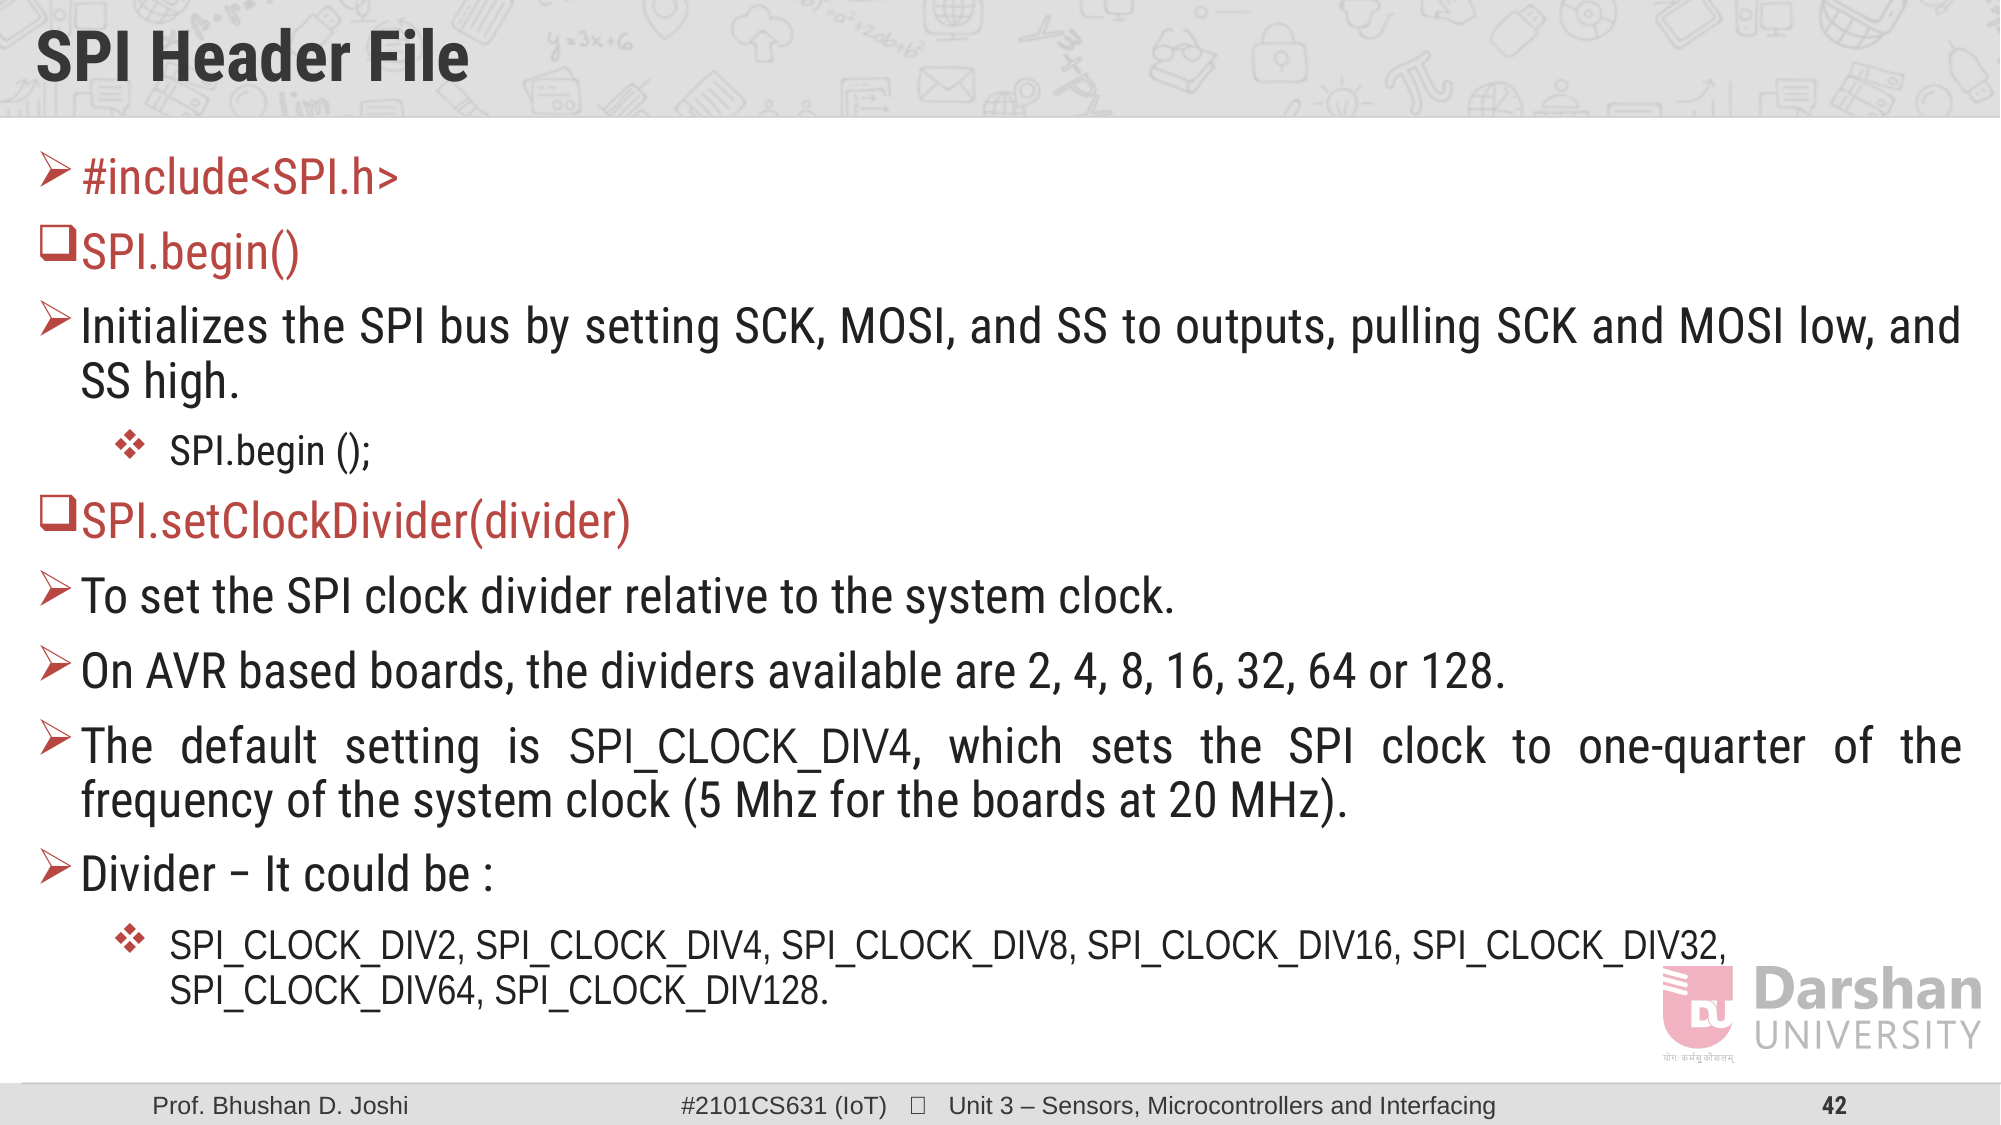

# SPI Header File
#include<SPI.h>
SPI.begin()
Initializes the SPI bus by setting SCK, MOSI, and SS to outputs, pulling SCK and MOSI low, and SS high.
SPI.begin ();
SPI.setClockDivider(divider)
To set the SPI clock divider relative to the system clock.
On AVR based boards, the dividers available are 2, 4, 8, 16, 32, 64 or 128.
The default setting is SPI_CLOCK_DIV4, which sets the SPI clock to one-quarter of the frequency of the system clock (5 Mhz for the boards at 20 MHz).
Divider − It could be :
SPI_CLOCK_DIV2, SPI_CLOCK_DIV4, SPI_CLOCK_DIV8, SPI_CLOCK_DIV16, SPI_CLOCK_DIV32, SPI_CLOCK_DIV64, SPI_CLOCK_DIV128.